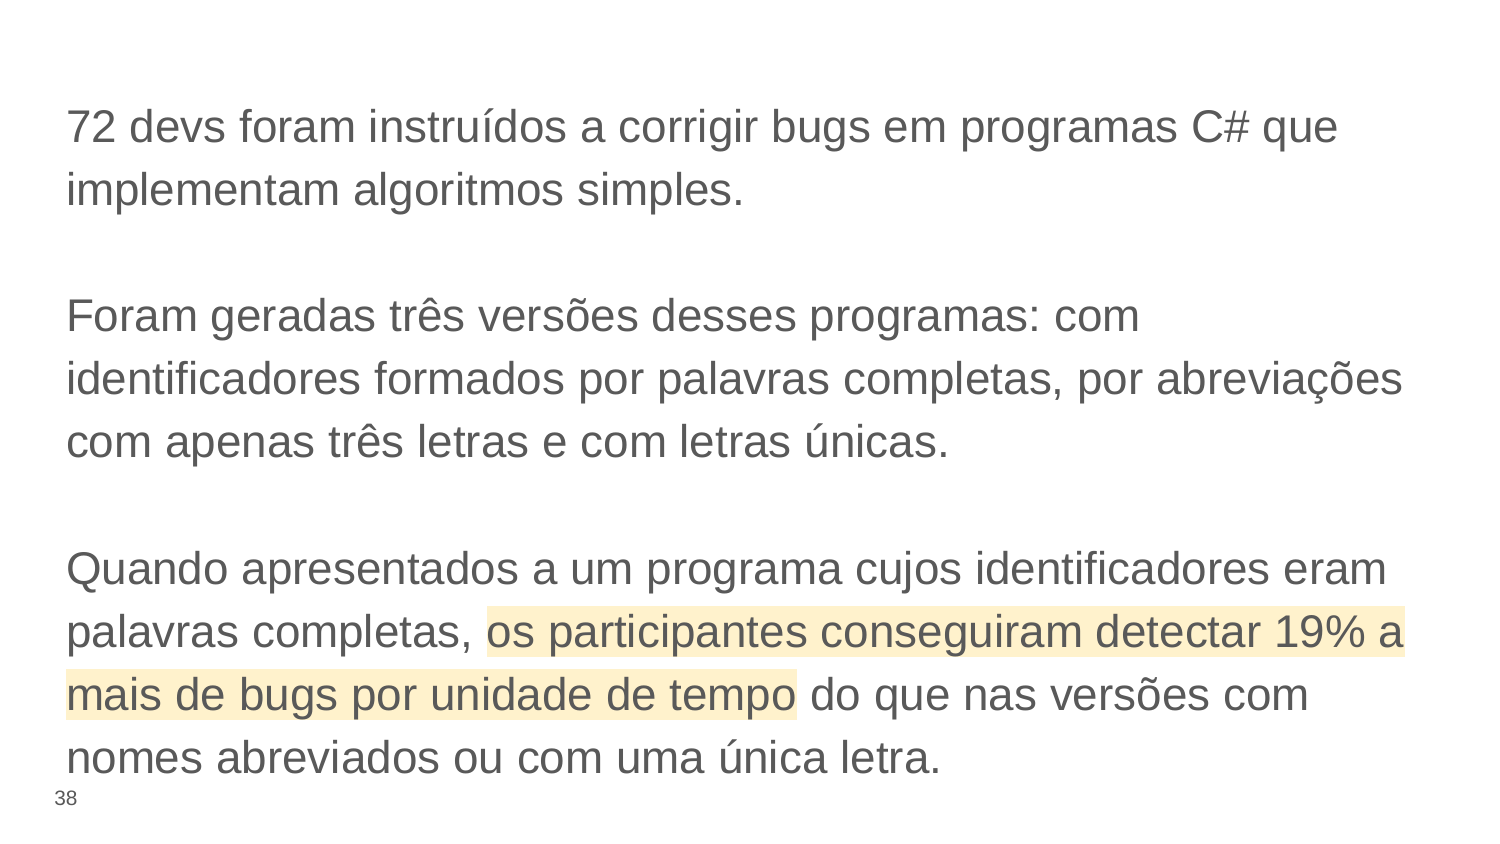

# 72 devs foram instruídos a corrigir bugs em programas C# que implementam algoritmos simples.

Foram geradas três versões desses programas: com identificadores formados por palavras completas, por abreviações com apenas três letras e com letras únicas.

Quando apresentados a um programa cujos identificadores eram palavras completas, os participantes conseguiram detectar 19% a mais de bugs por unidade de tempo do que nas versões com nomes abreviados ou com uma única letra.

38